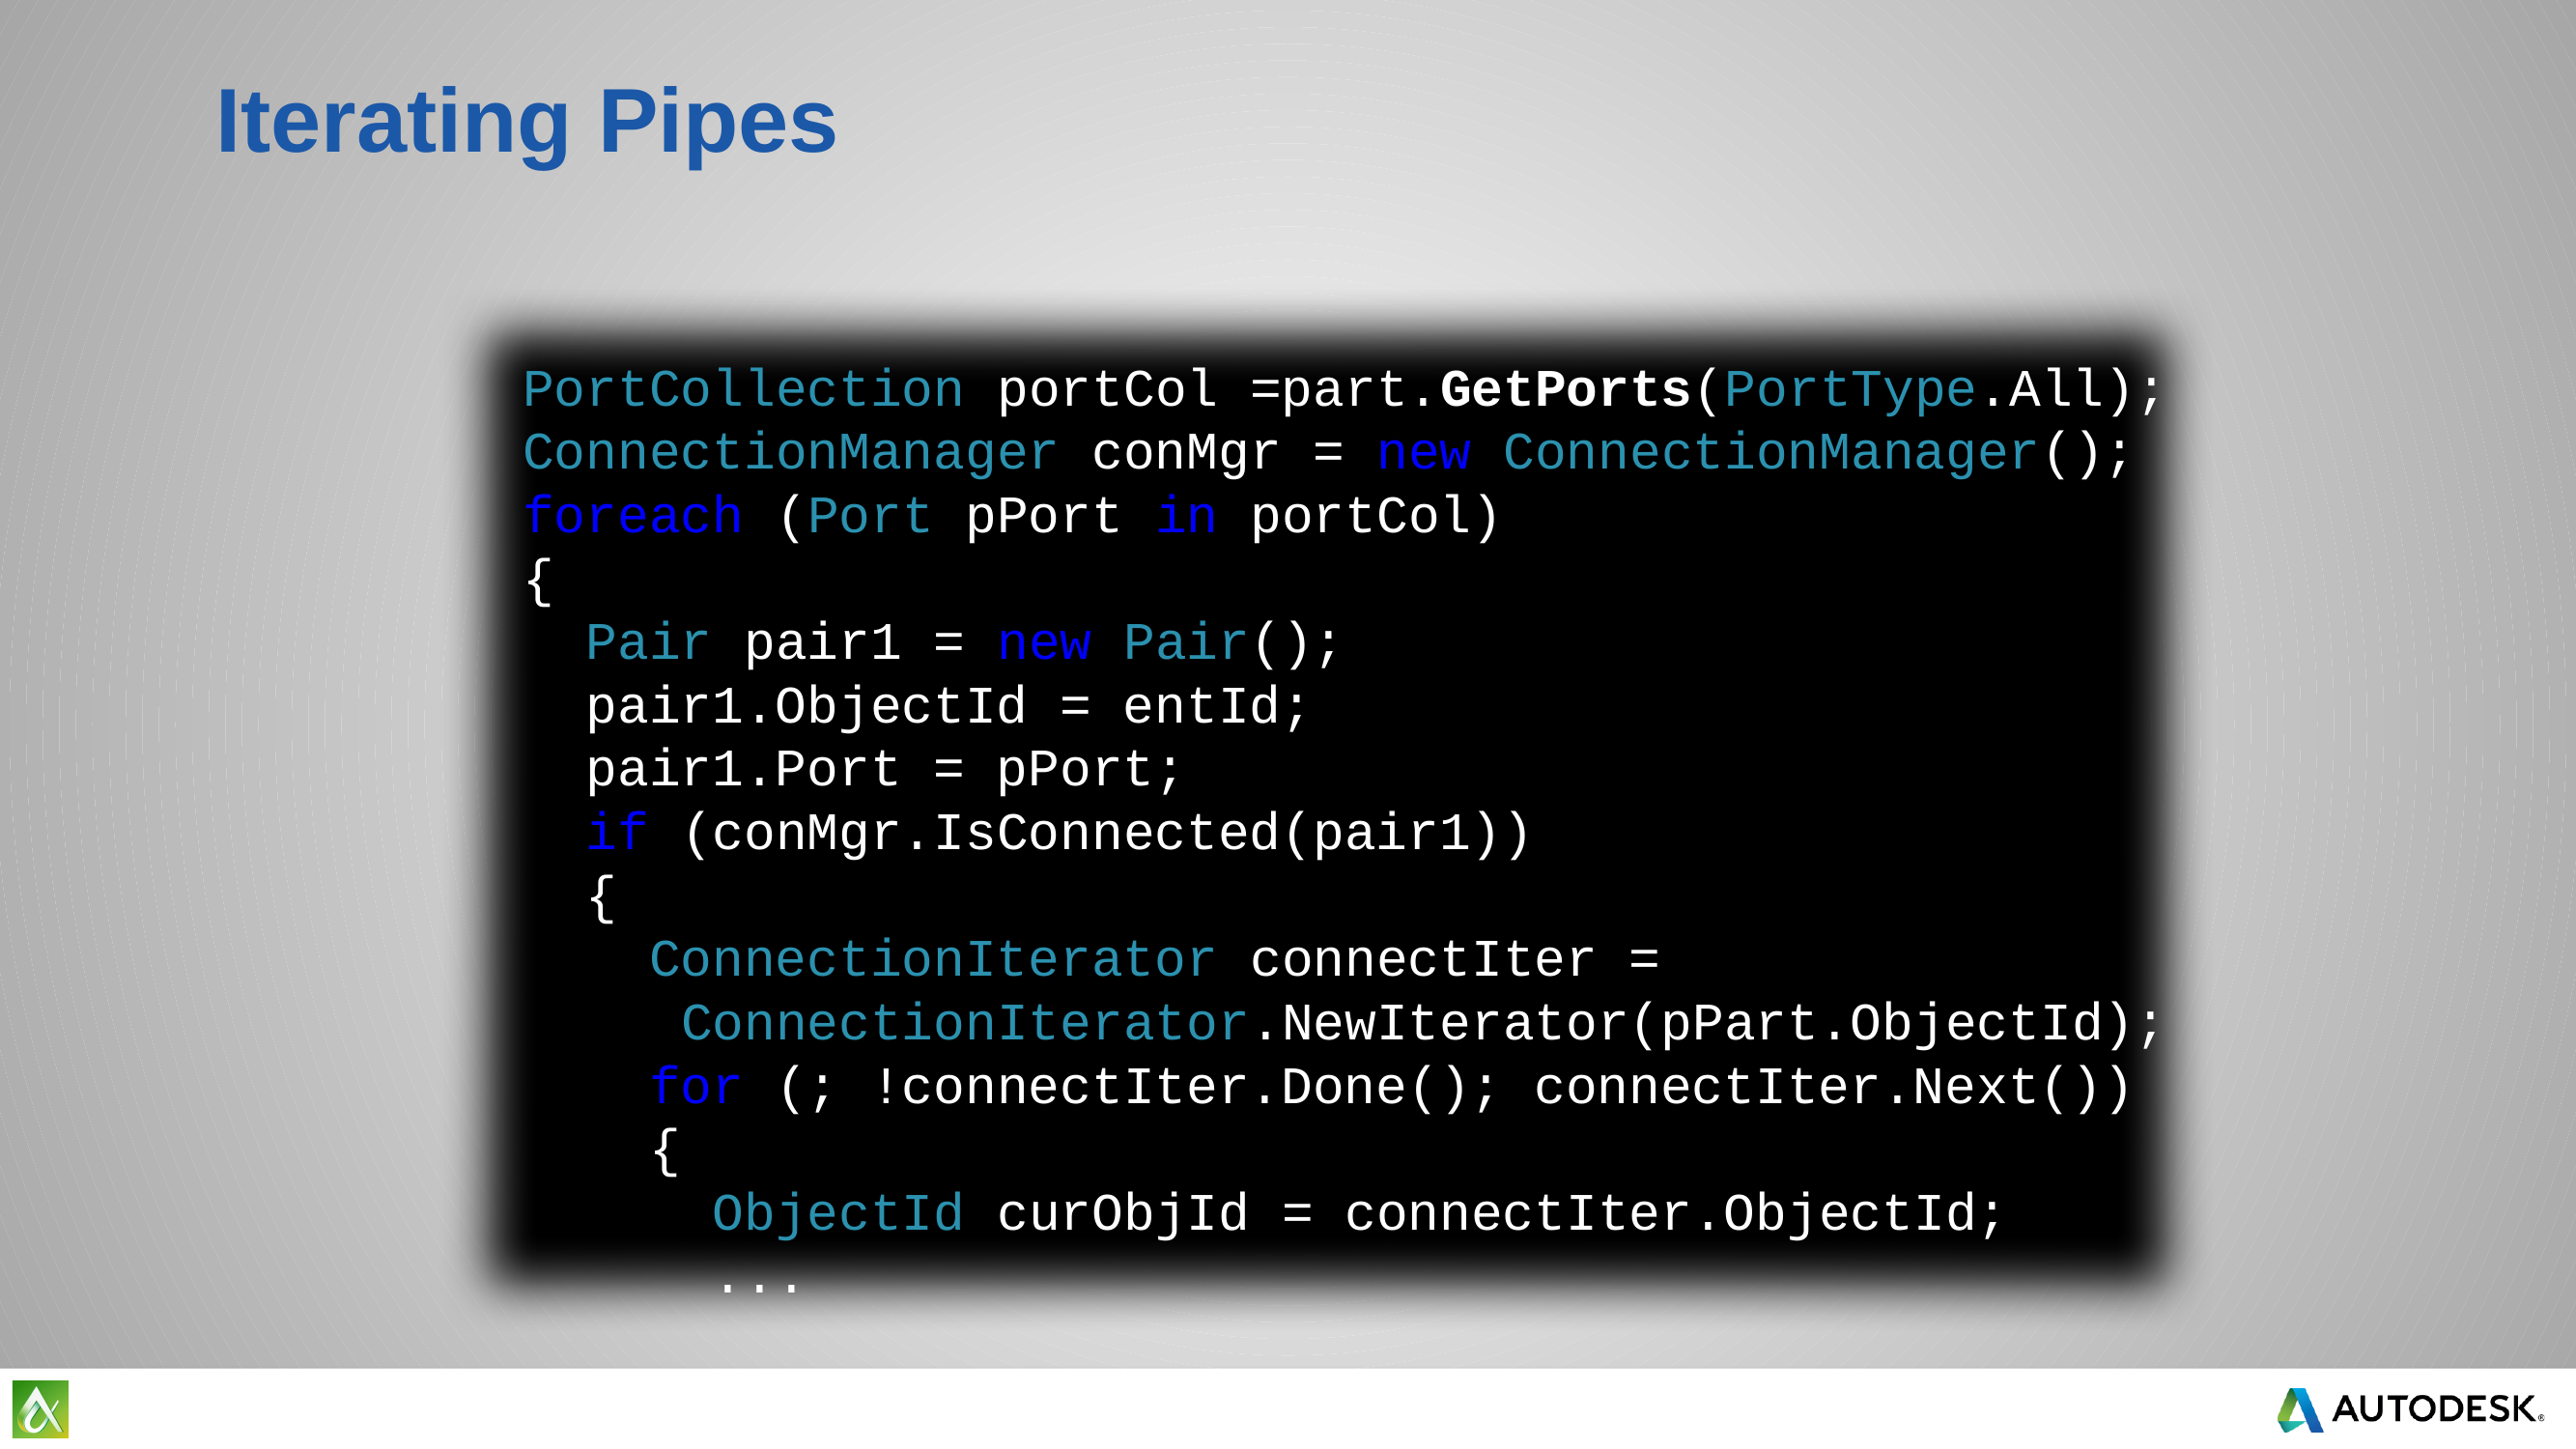

# Iterating Pipes

  PortCollection portCol =part.GetPorts(PortType.All);
  ConnectionManager conMgr = new ConnectionManager();
  foreach (Port pPort in portCol)
  {
    Pair pair1 = new Pair();
    pair1.ObjectId = entId;
    pair1.Port = pPort;
    if (conMgr.IsConnected(pair1))
    {
      ConnectionIterator connectIter =
       ConnectionIterator.NewIterator(pPart.ObjectId);
      for (; !connectIter.Done(); connectIter.Next())
      {
        ObjectId curObjId = connectIter.ObjectId;
        ...